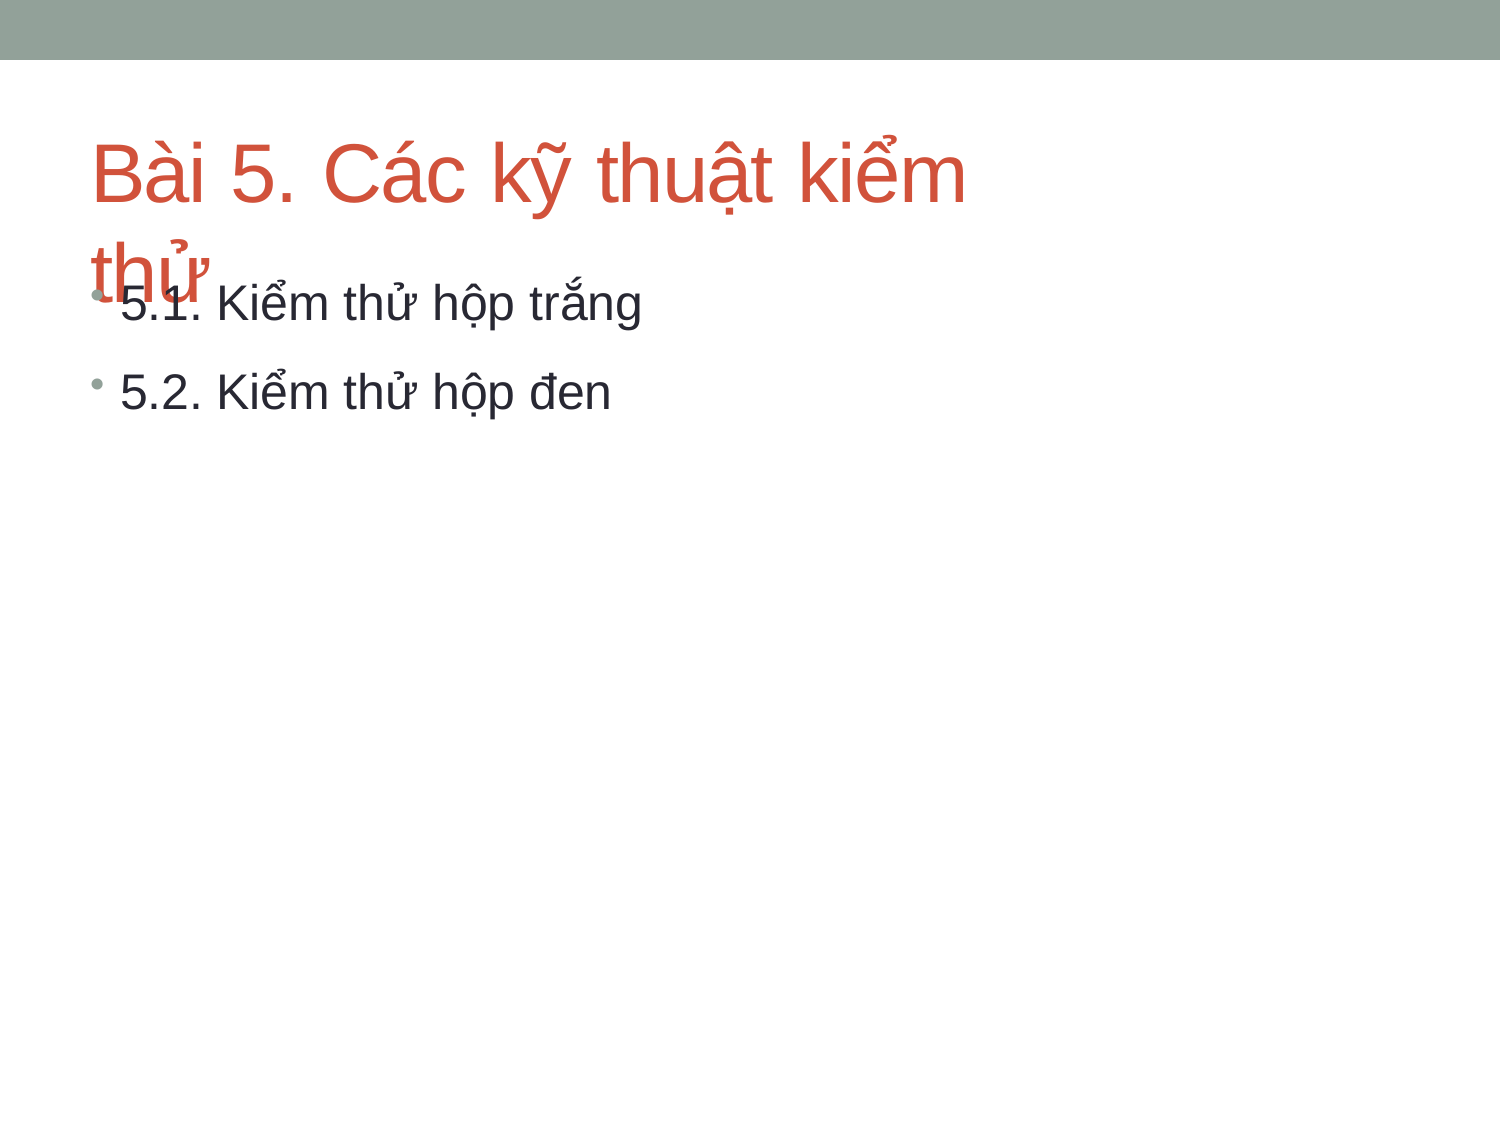

# Bài 5. Các kỹ thuật kiểm thử
5.1. Kiểm thử hộp trắng
5.2. Kiểm thử hộp đen